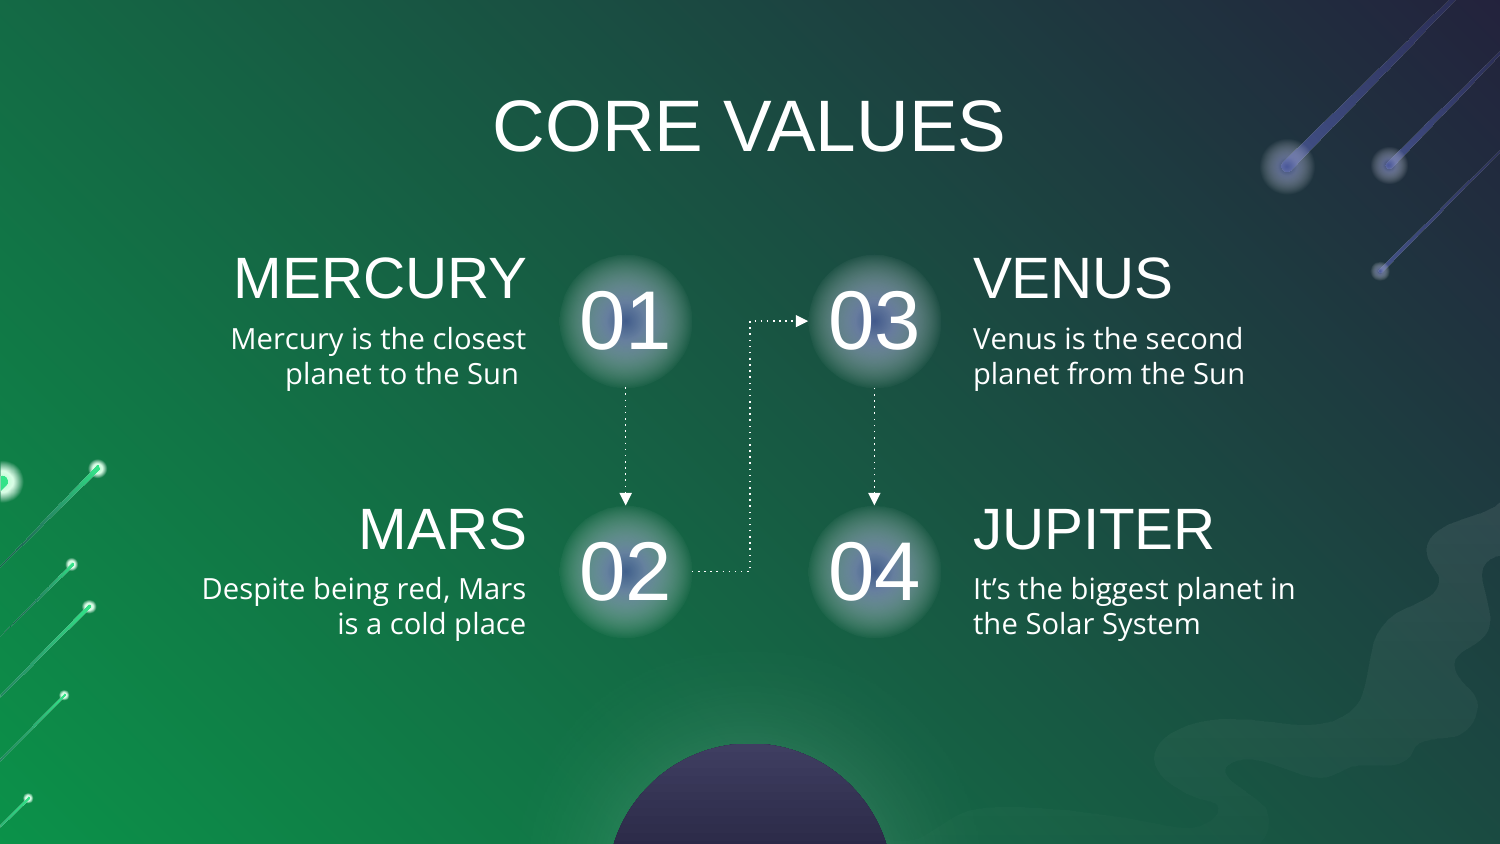

CORE VALUES
MERCURY
VENUS

# 01
03
Mercury is the closest planet to the Sun
Venus is the second planet from the Sun
MARS
JUPITER

02
04
Despite being red, Mars is a cold place
It’s the biggest planet in the Solar System